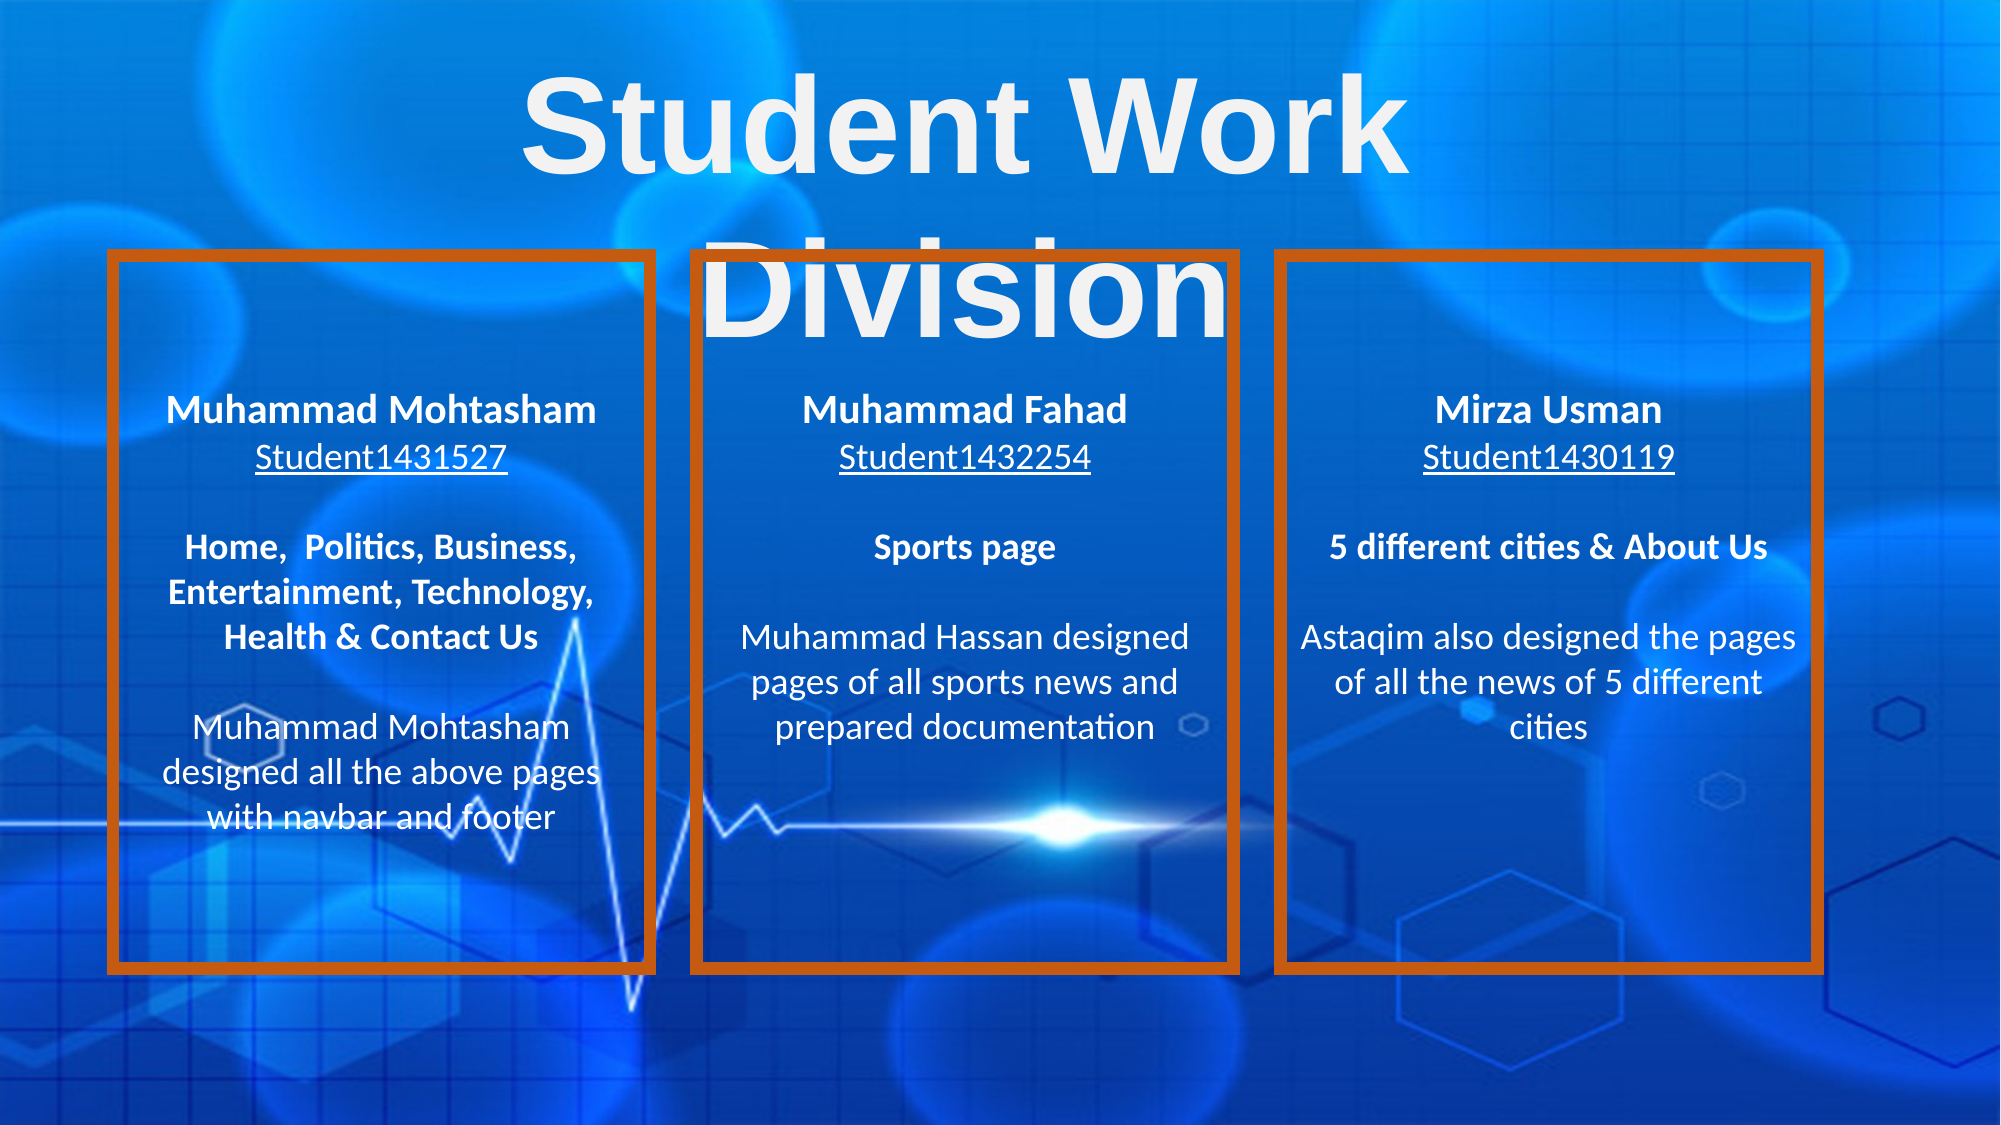

Student Work Division

Muhammad Mohtasham
Student1431527

Home,  Politics, Business, Entertainment, Technology, Health & Contact Us

Muhammad Mohtasham designed all the above pages with navbar and footer
Muhammad Fahad
Student1432254

Sports page

Muhammad Hassan designed pages of all sports news and prepared documentation

Mirza Usman
Student1430119

5 different cities & About Us

Astaqim also designed the pages of all the news of 5 different cities